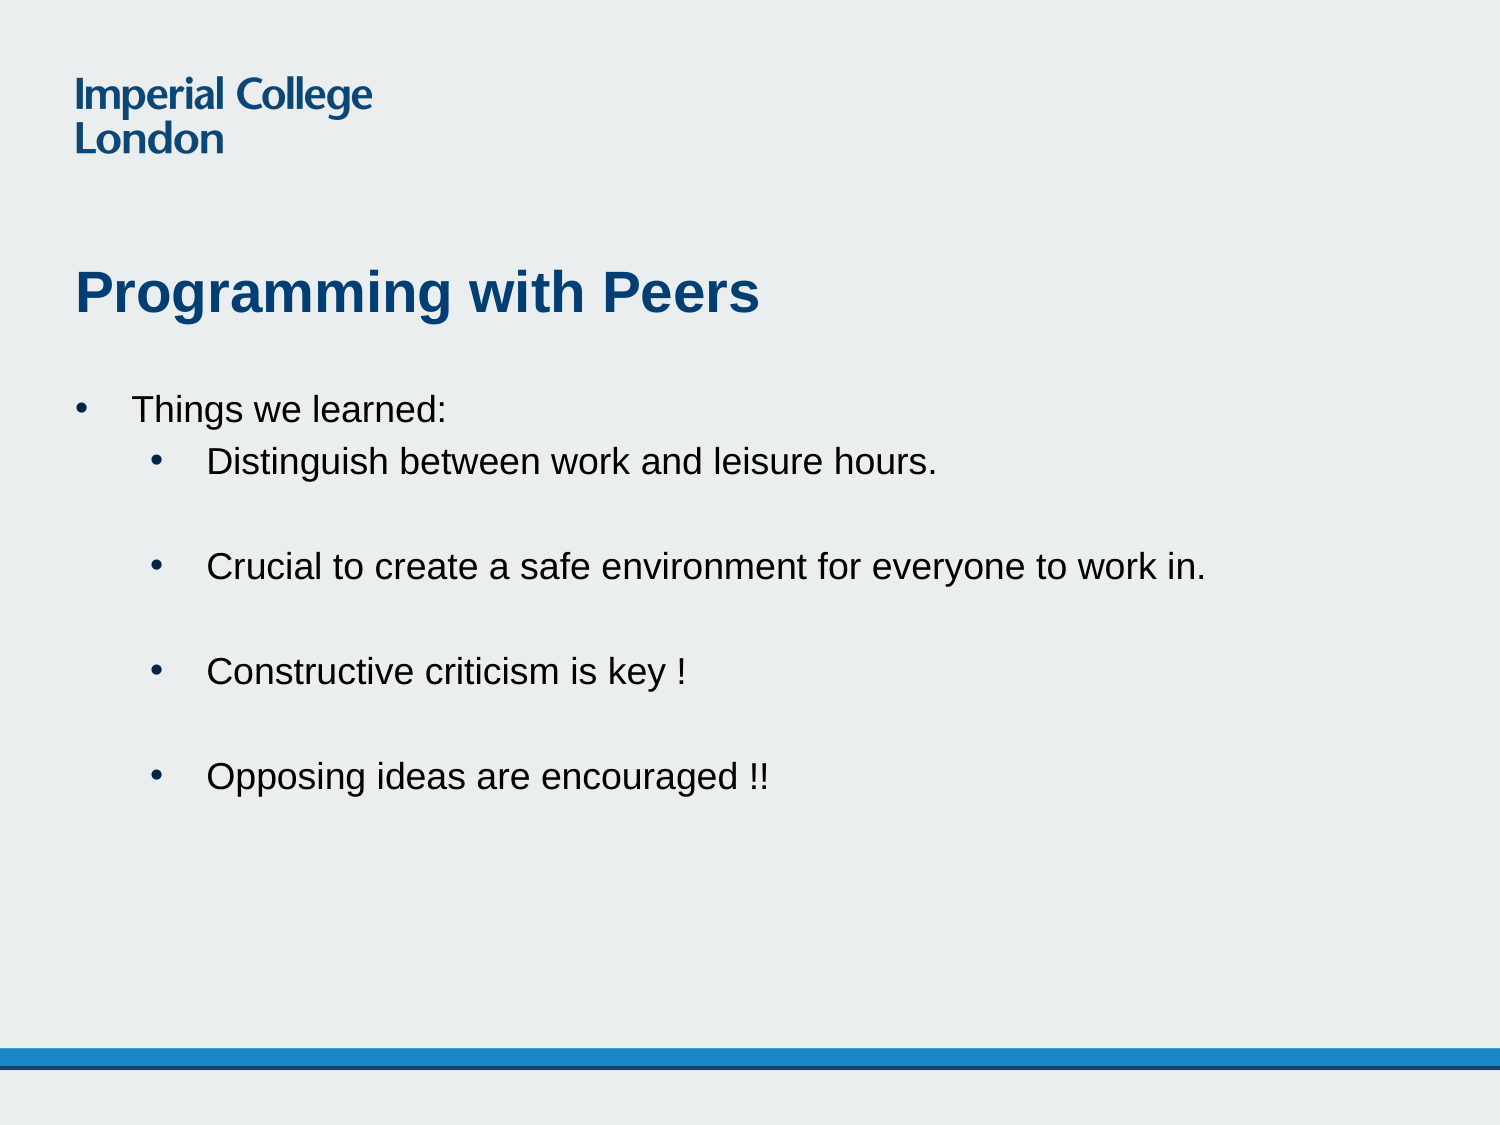

Programming with Peers
Things we learned:
Distinguish between work and leisure hours.

Crucial to create a safe environment for everyone to work in.

Constructive criticism is key !

Opposing ideas are encouraged !!